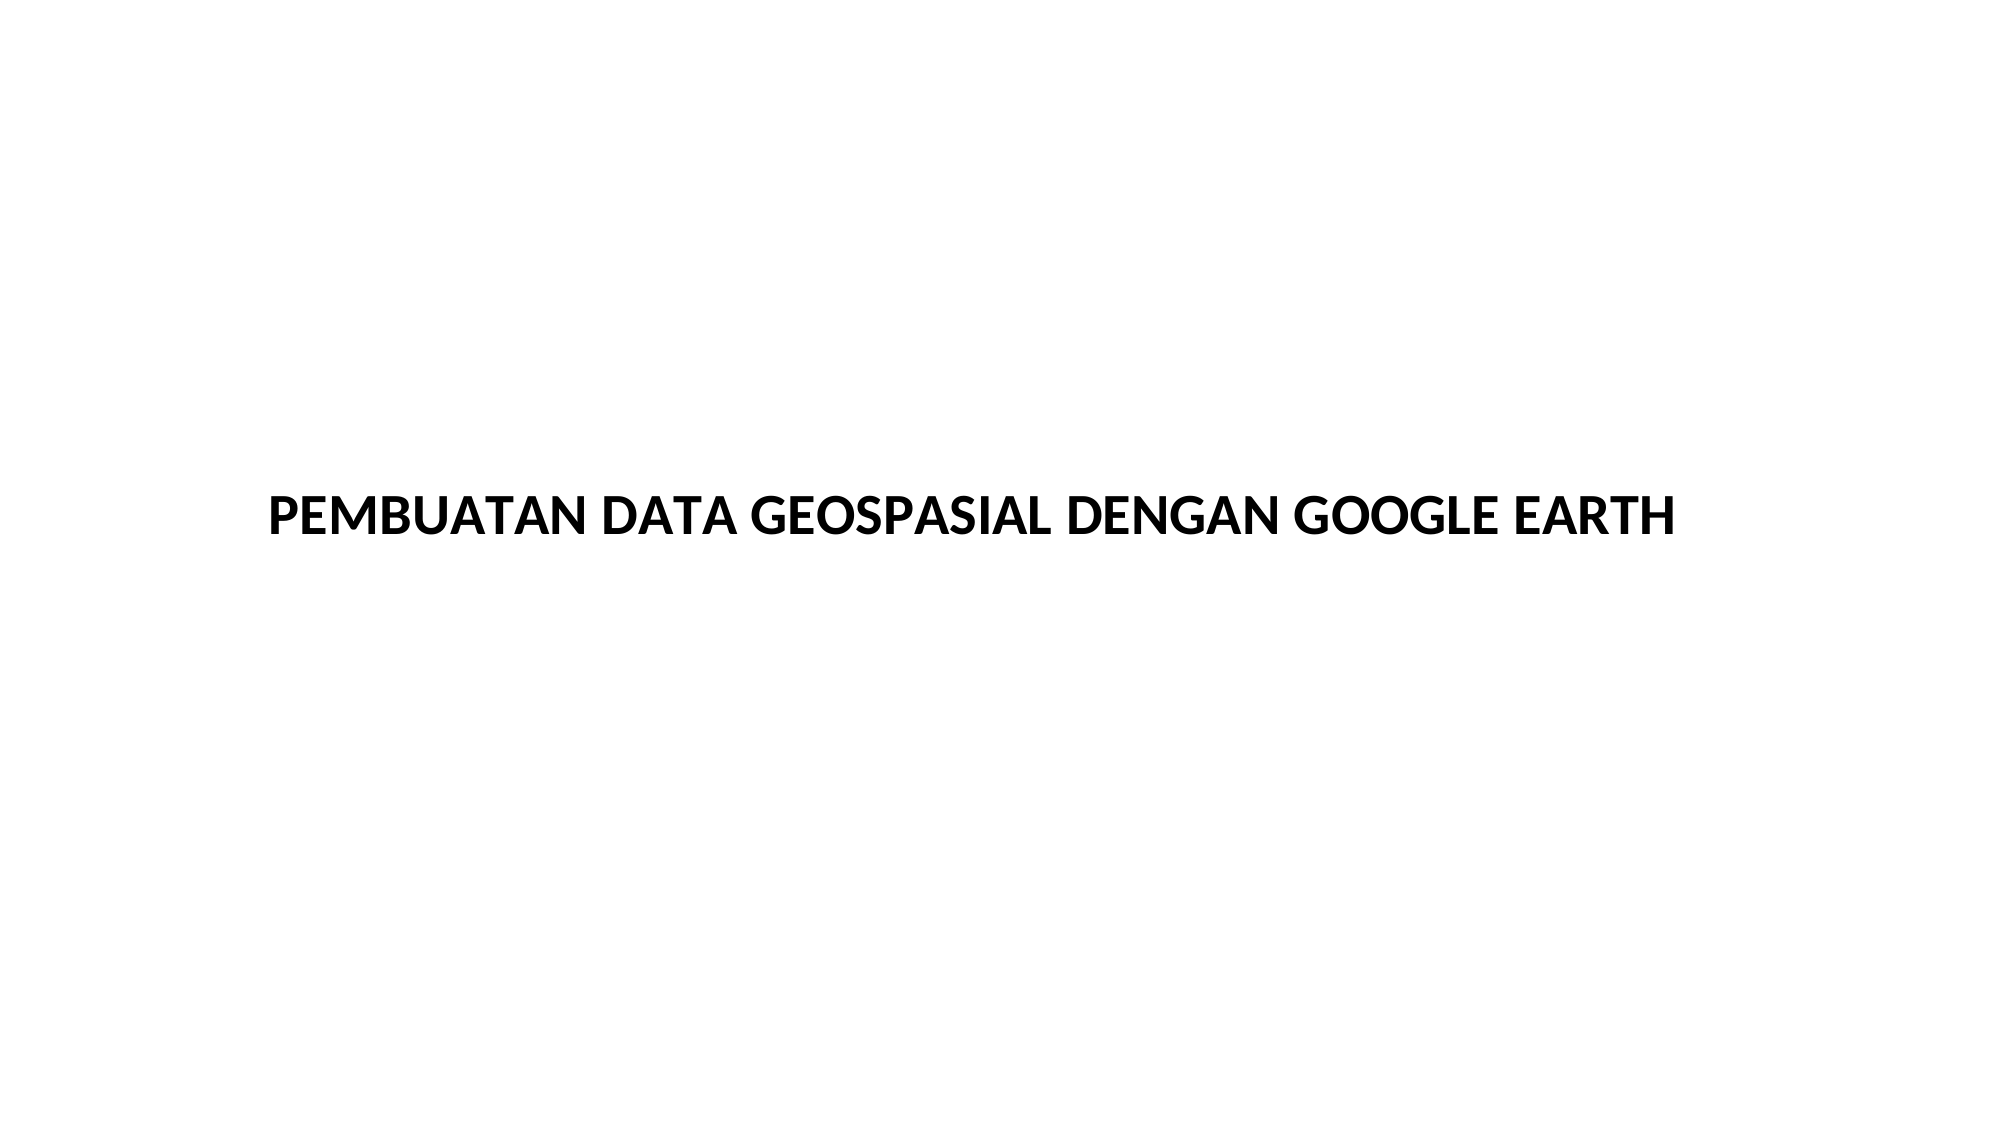

PEMBUATAN DATA GEOSPASIAL DENGAN GOOGLE EARTH
15